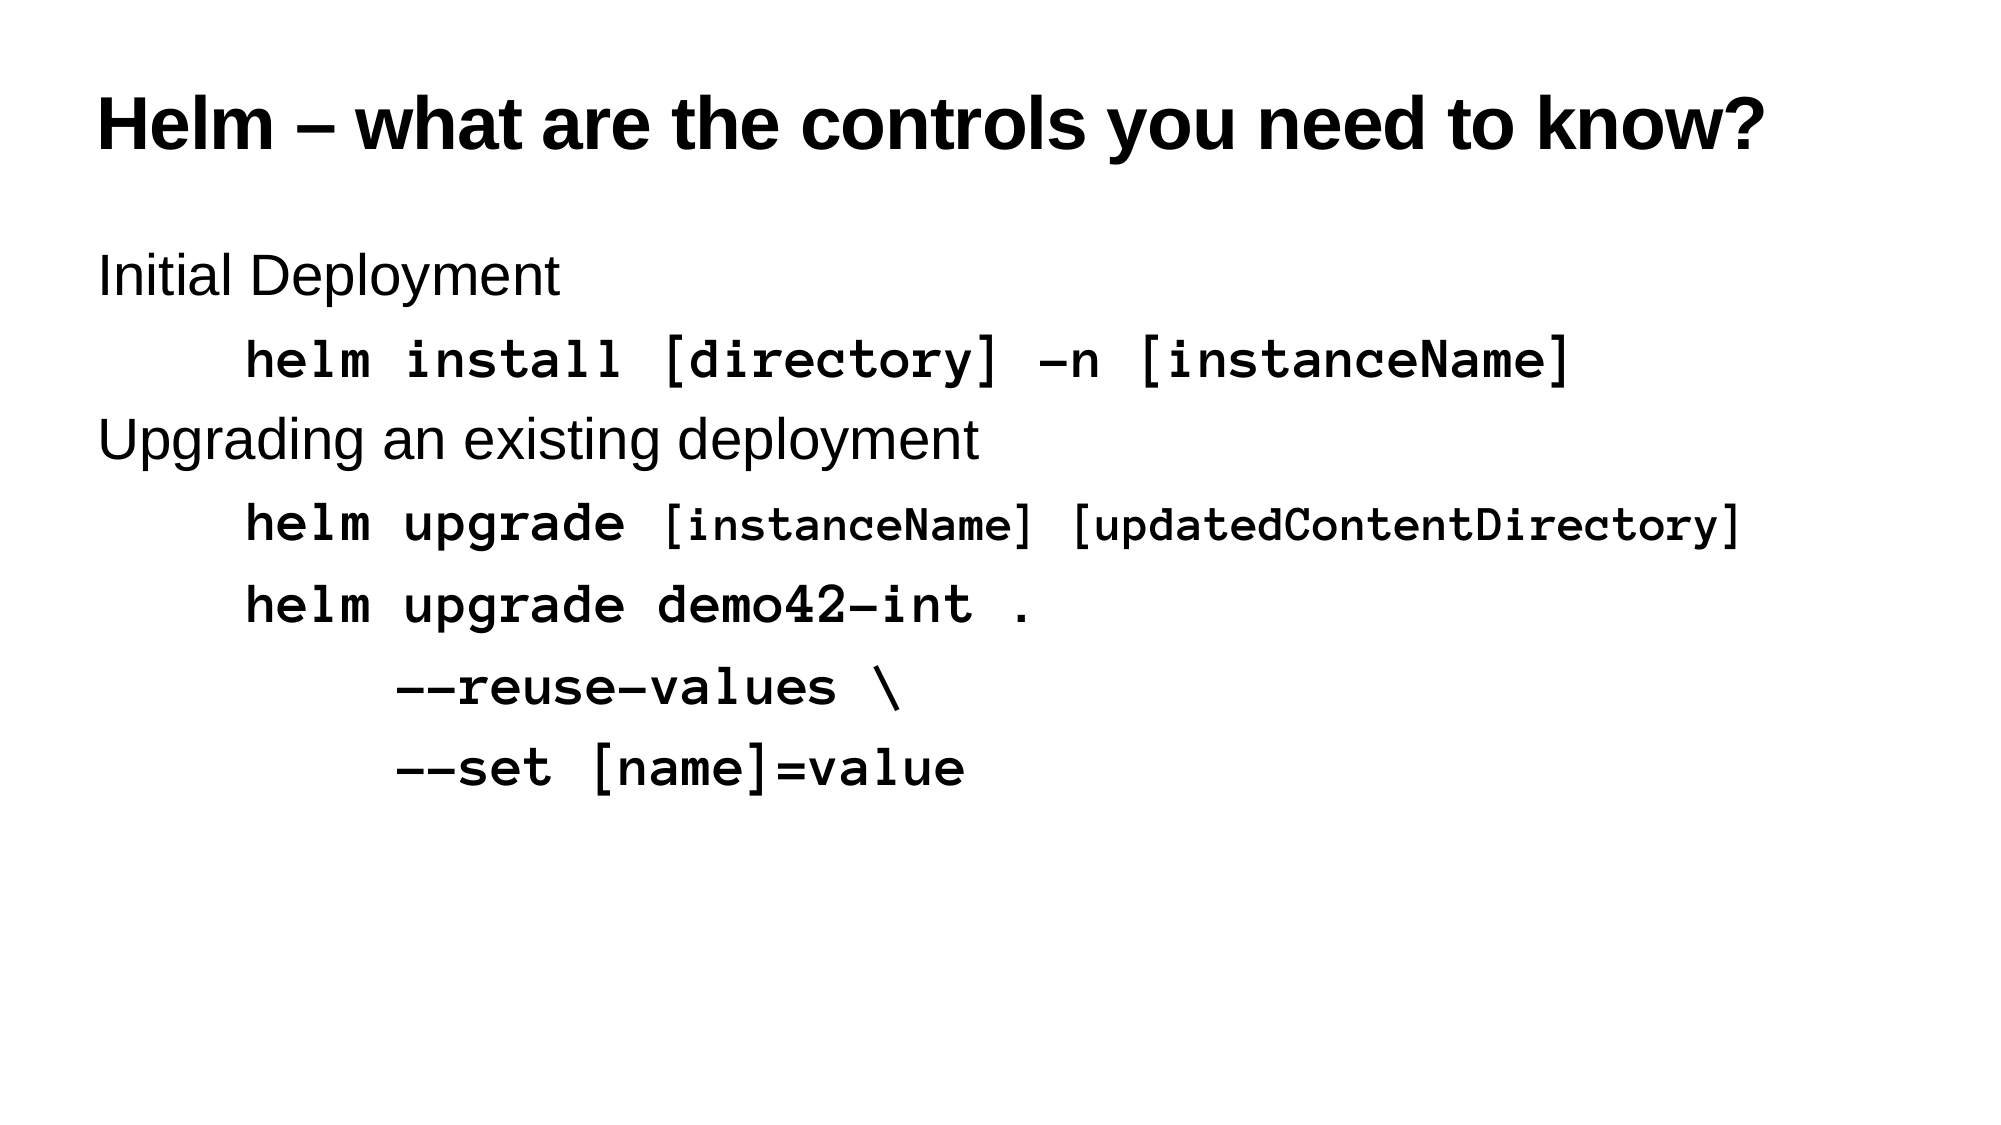

# Helm – what are the controls you need to know?
Initial Deployment
	helm install [directory] –n [instanceName]
Upgrading an existing deployment
	helm upgrade [instanceName] [updatedContentDirectory]
	helm upgrade demo42-int .
		--reuse-values \
		--set [name]=value